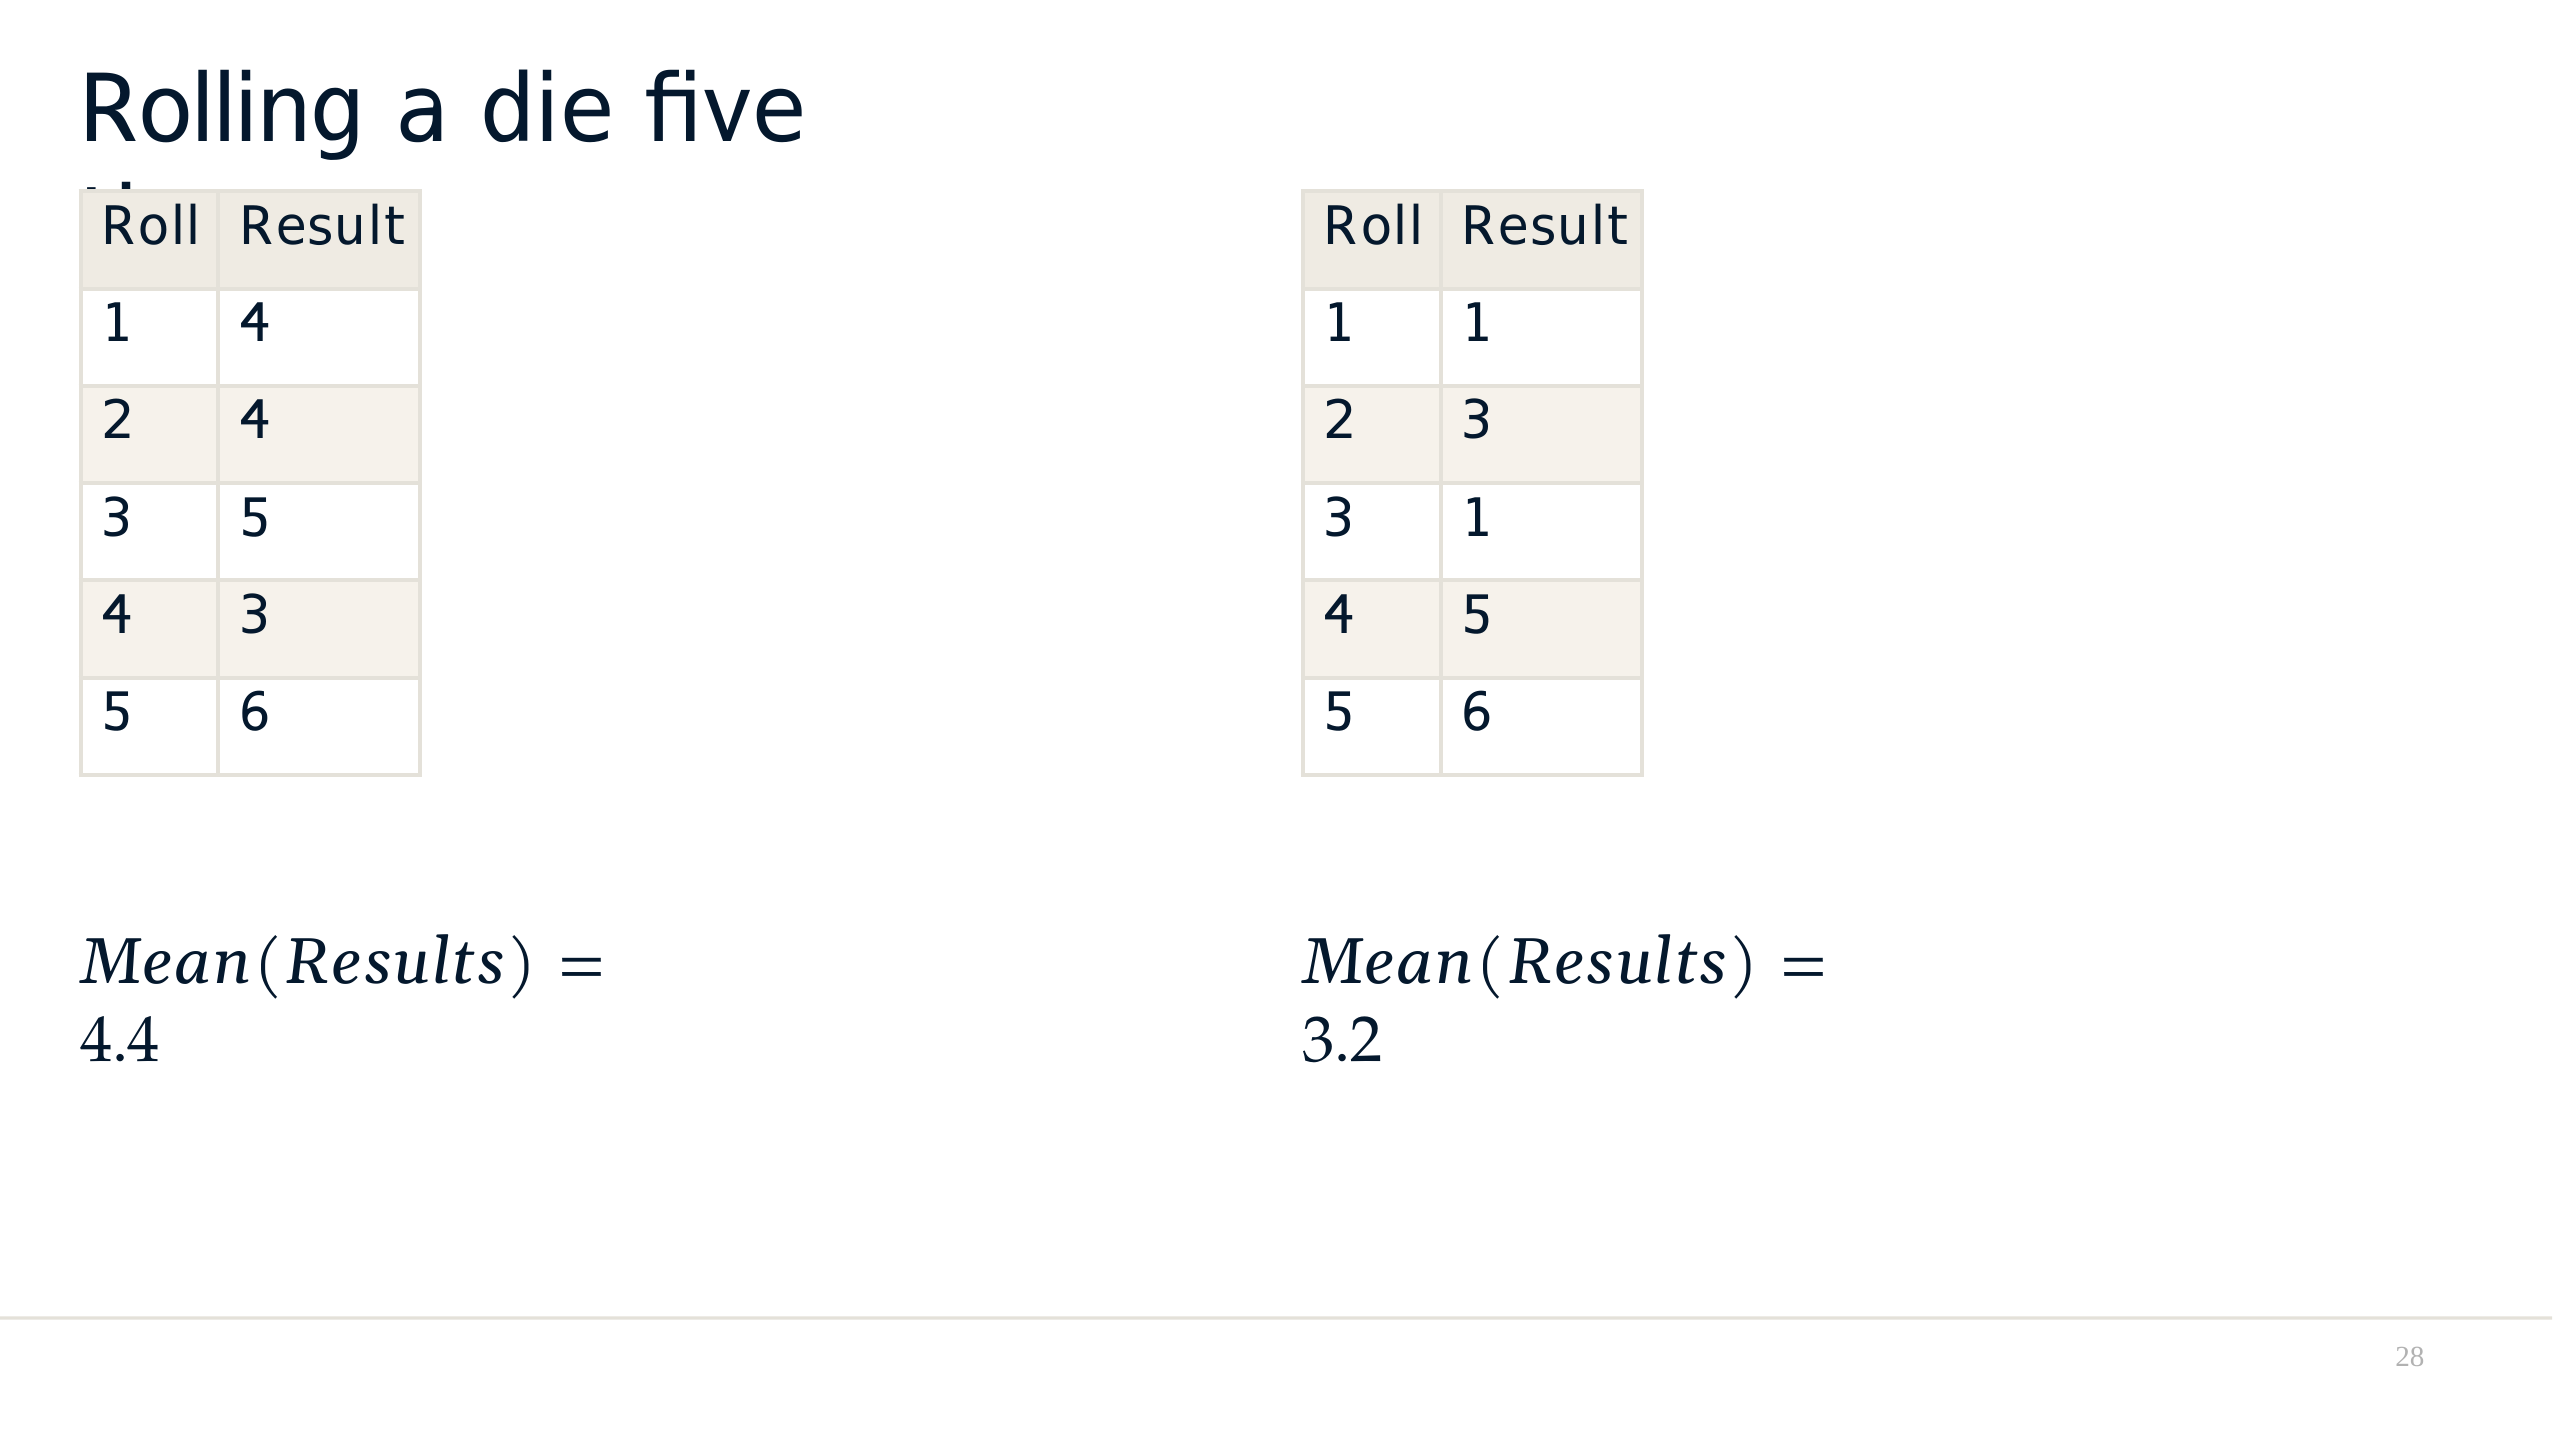

# Rolling a die five times
| Roll | Result |
| --- | --- |
| 1 | 4 |
| 2 | 4 |
| 3 | 5 |
| 4 | 3 |
| 5 | 6 |
| Roll | Result |
| --- | --- |
| 1 | 1 |
| 2 | 3 |
| 3 | 1 |
| 4 | 5 |
| 5 | 6 |
Mean(Results) = 4.4
Mean(Results) = 3.2
28